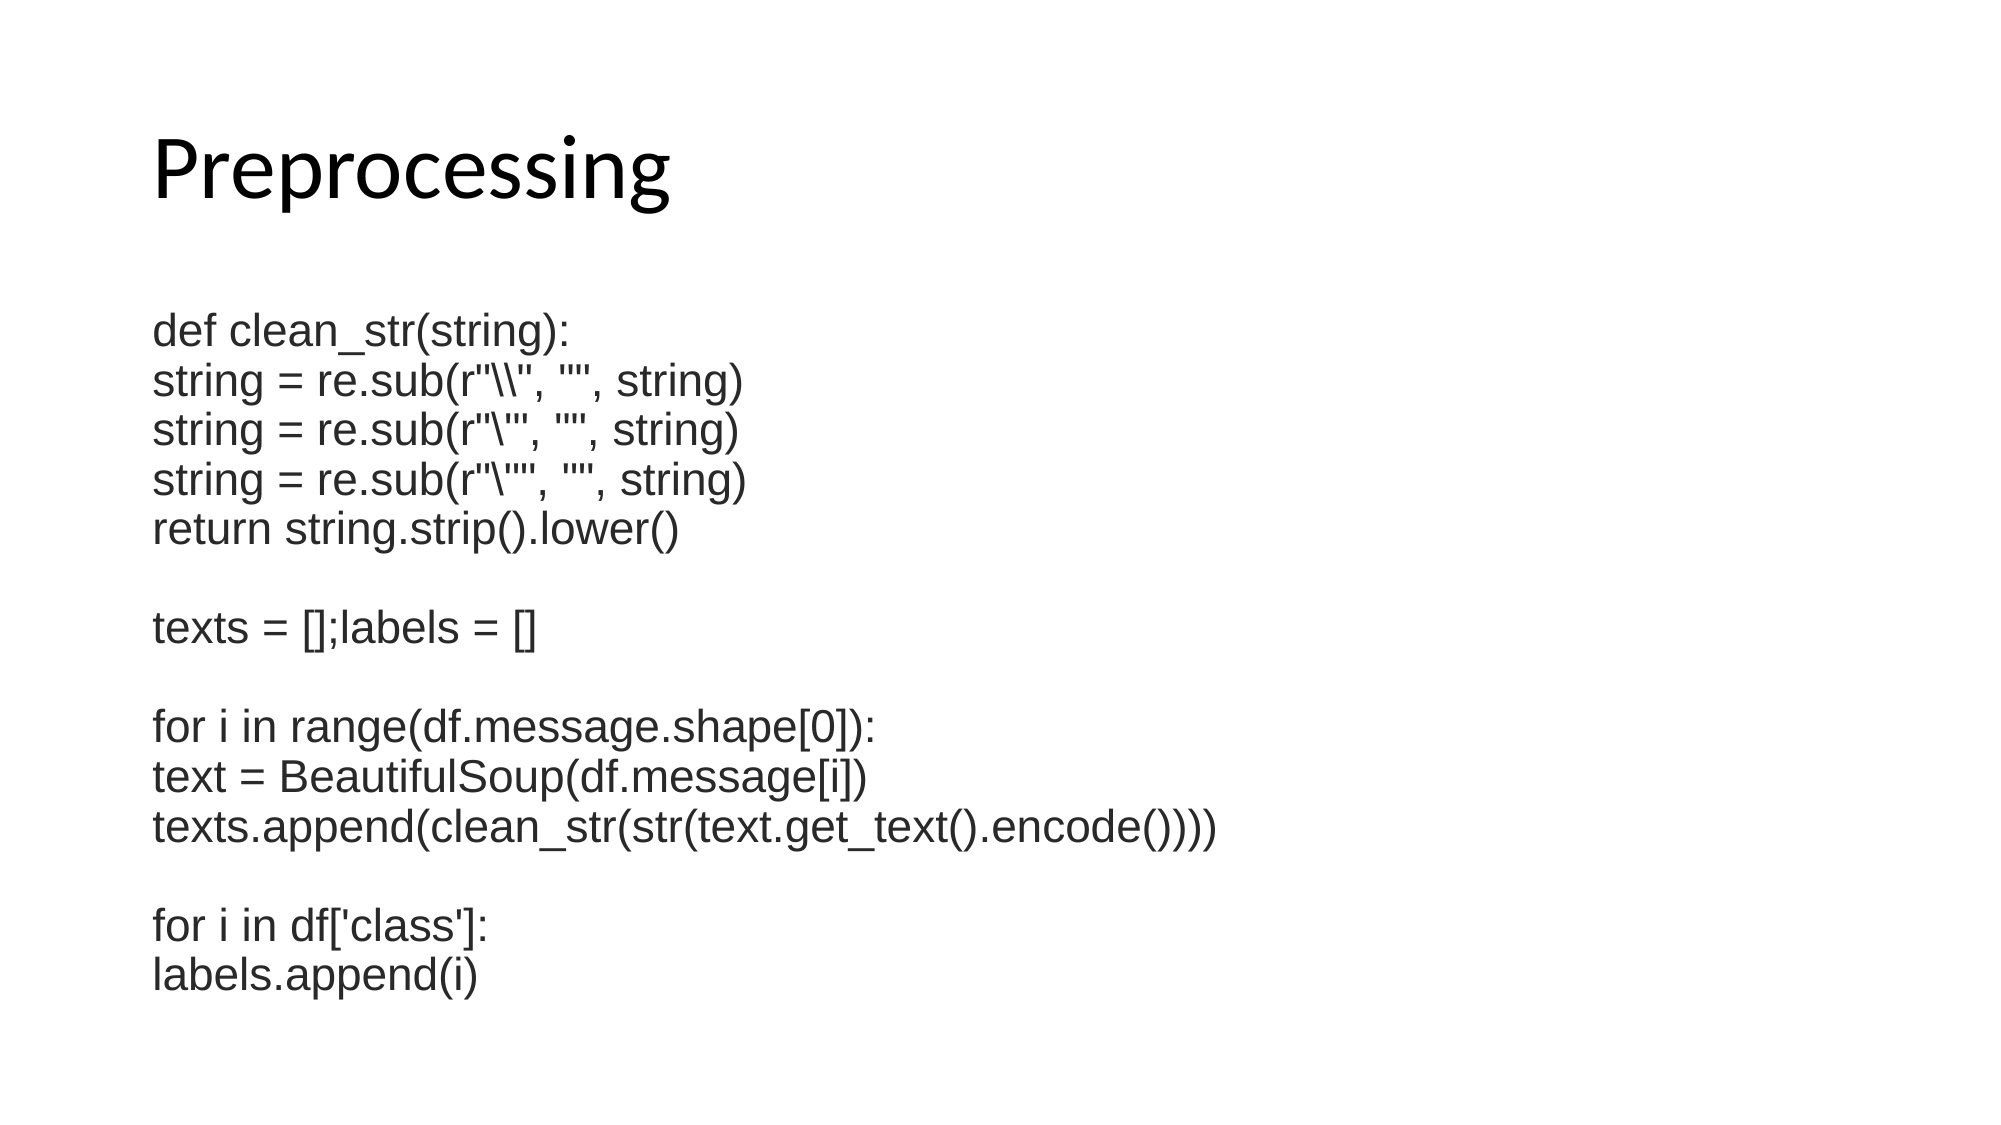

# Preprocessing
def clean_str(string):
string = re.sub(r"\\", "", string)
string = re.sub(r"\'", "", string)
string = re.sub(r"\"", "", string)
return string.strip().lower()
texts = [];labels = []
for i in range(df.message.shape[0]):
text = BeautifulSoup(df.message[i])
texts.append(clean_str(str(text.get_text().encode())))
for i in df['class']:
labels.append(i)